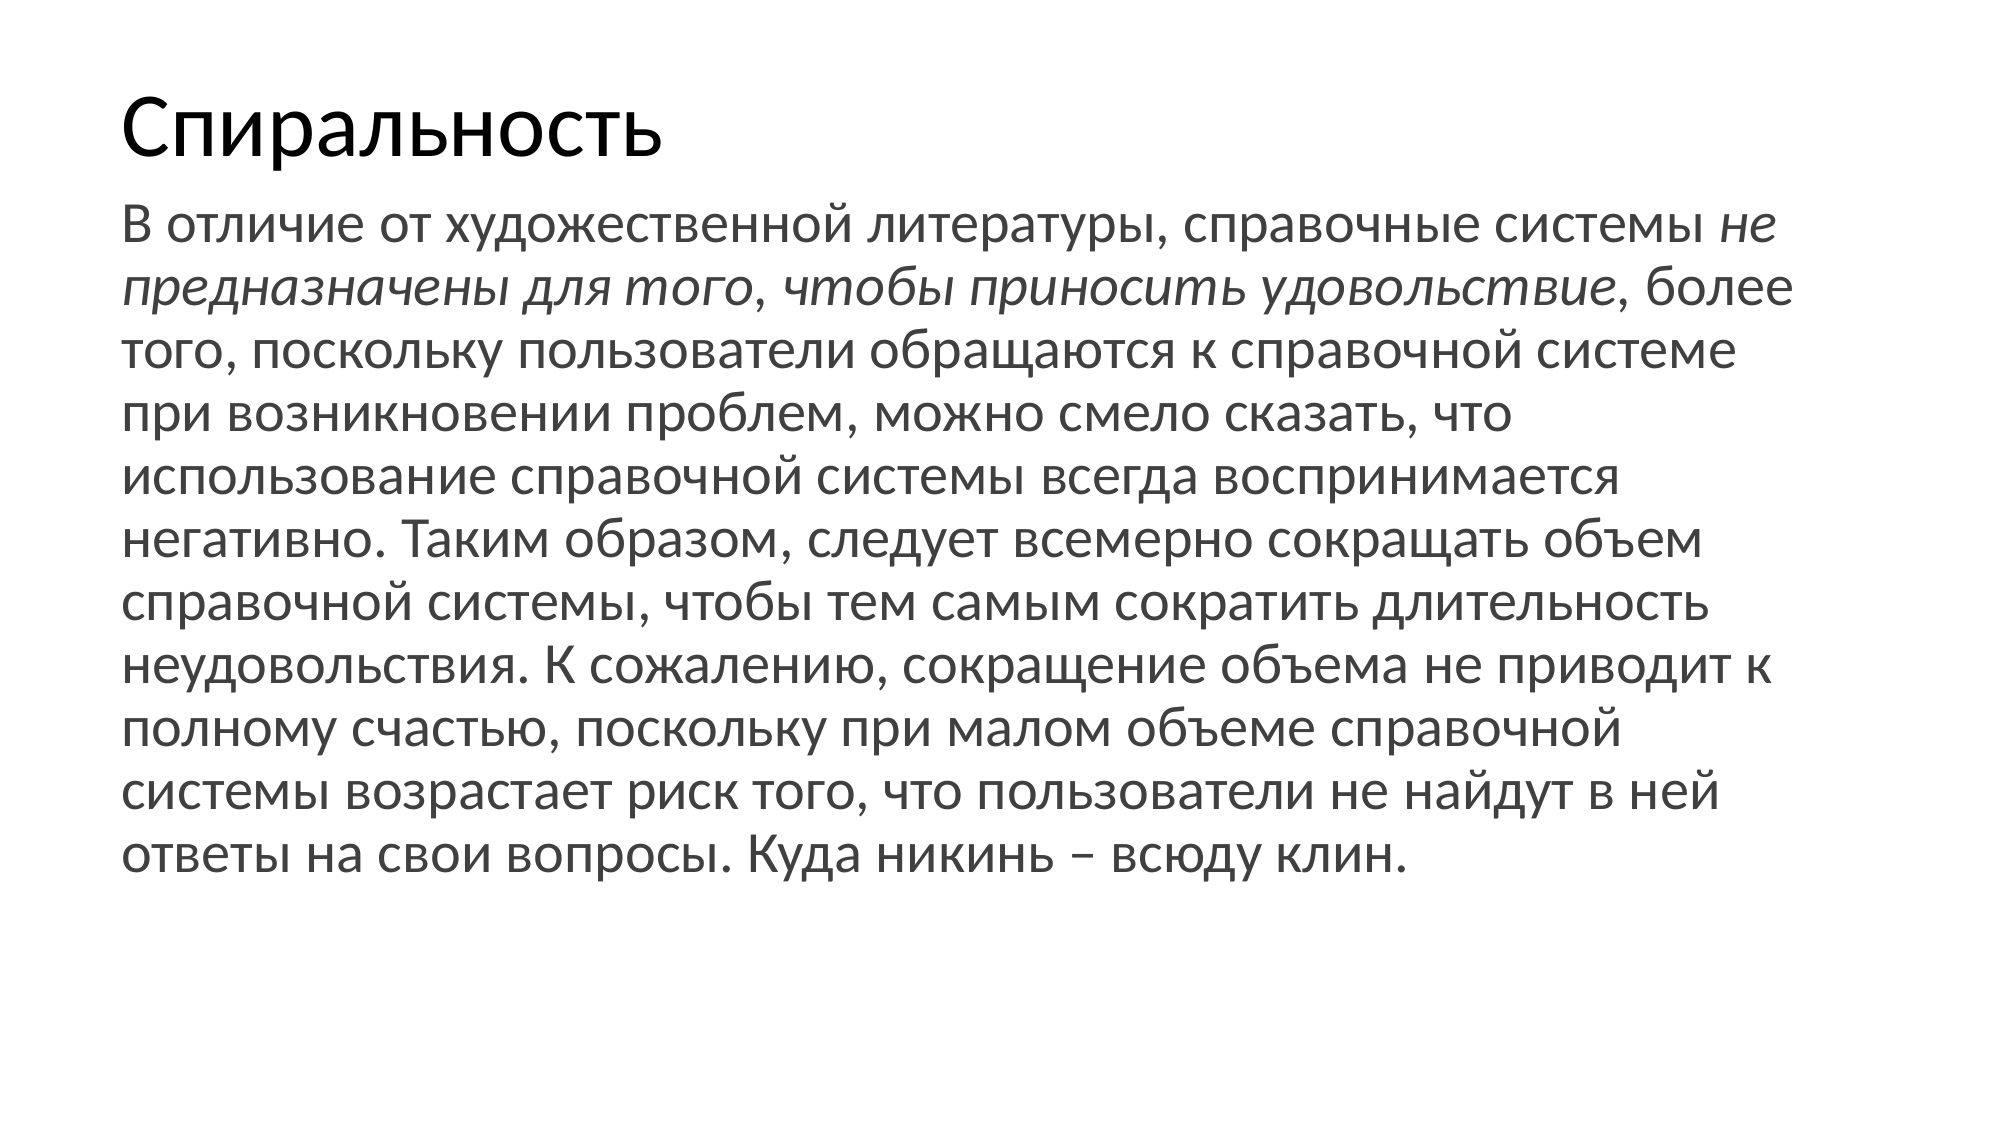

# Спиральность
В отличие от художественной литературы, справочные системы не предназначены для того, чтобы приносить удовольствие, более того, поскольку пользователи обращаются к справочной системе при возникновении проблем, можно смело сказать, что использование справочной системы всегда воспринимается негативно. Таким образом, следует всемерно сокращать объем справочной системы, чтобы тем самым сократить длительность неудовольствия. К сожалению, сокращение объема не приводит к полному счастью, поскольку при малом объеме справочной системы возрастает риск того, что пользователи не найдут в ней ответы на свои вопросы. Куда никинь – всюду клин.